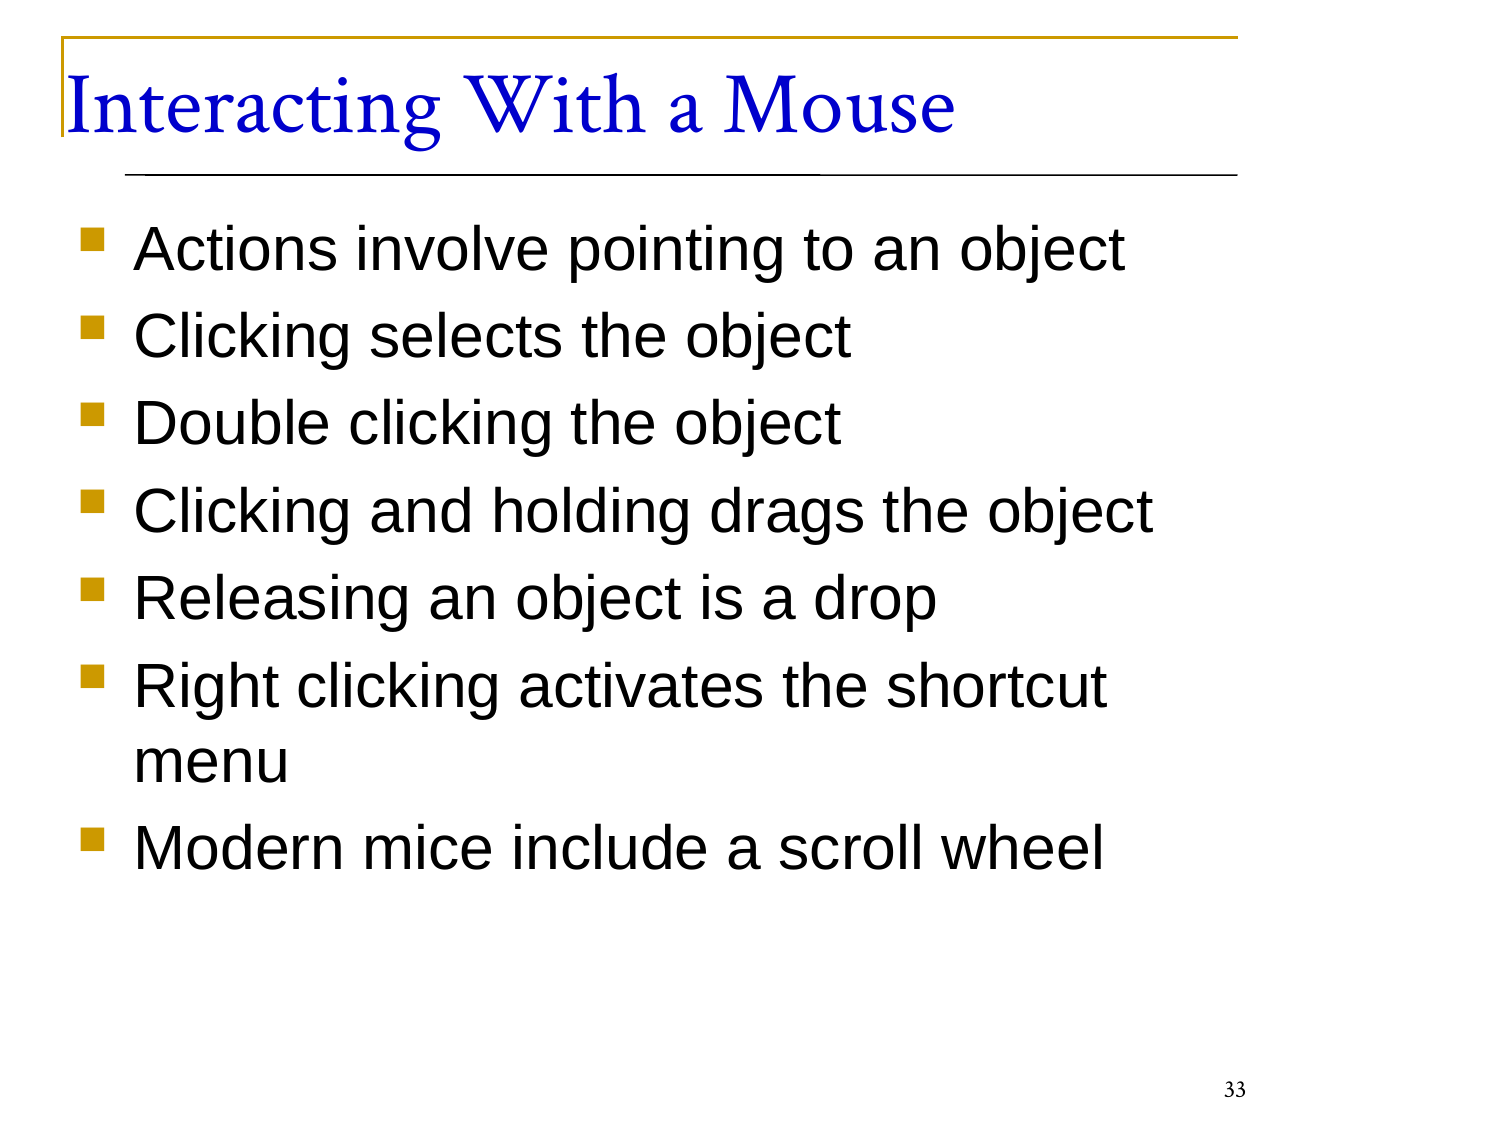

# Interacting With a Mouse
Actions involve pointing to an object
Clicking selects the object
Double clicking the object
Clicking and holding drags the object
Releasing an object is a drop
Right clicking activates the shortcut menu
Modern mice include a scroll wheel
33